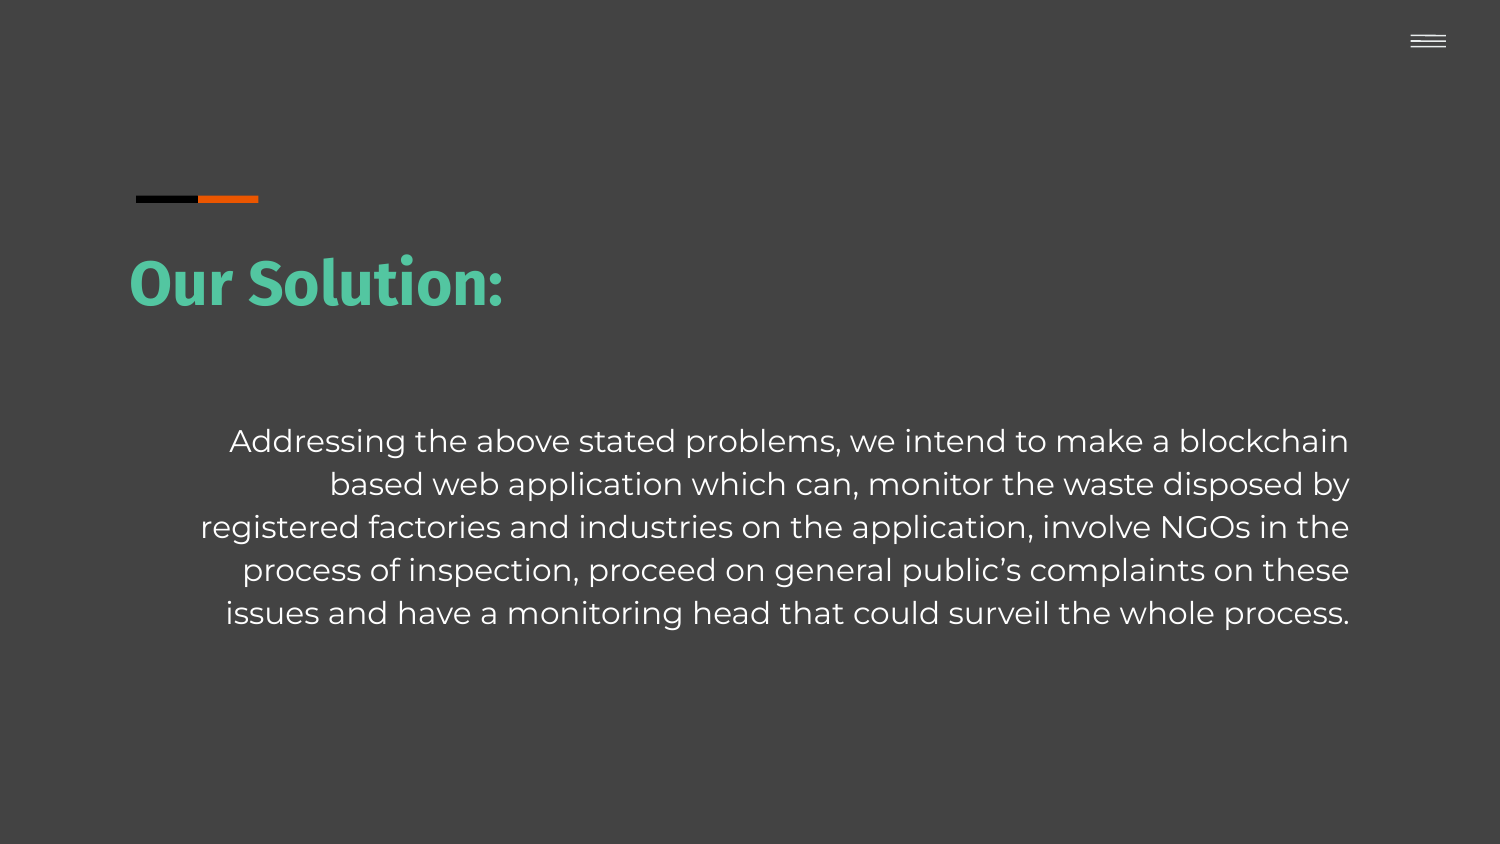

Our Solution:

Addressing the above stated problems, we intend to make a blockchain based web application which can, monitor the waste disposed by registered factories and industries on the application, involve NGOs in the process of inspection, proceed on general public’s complaints on these issues and have a monitoring head that could surveil the whole process.